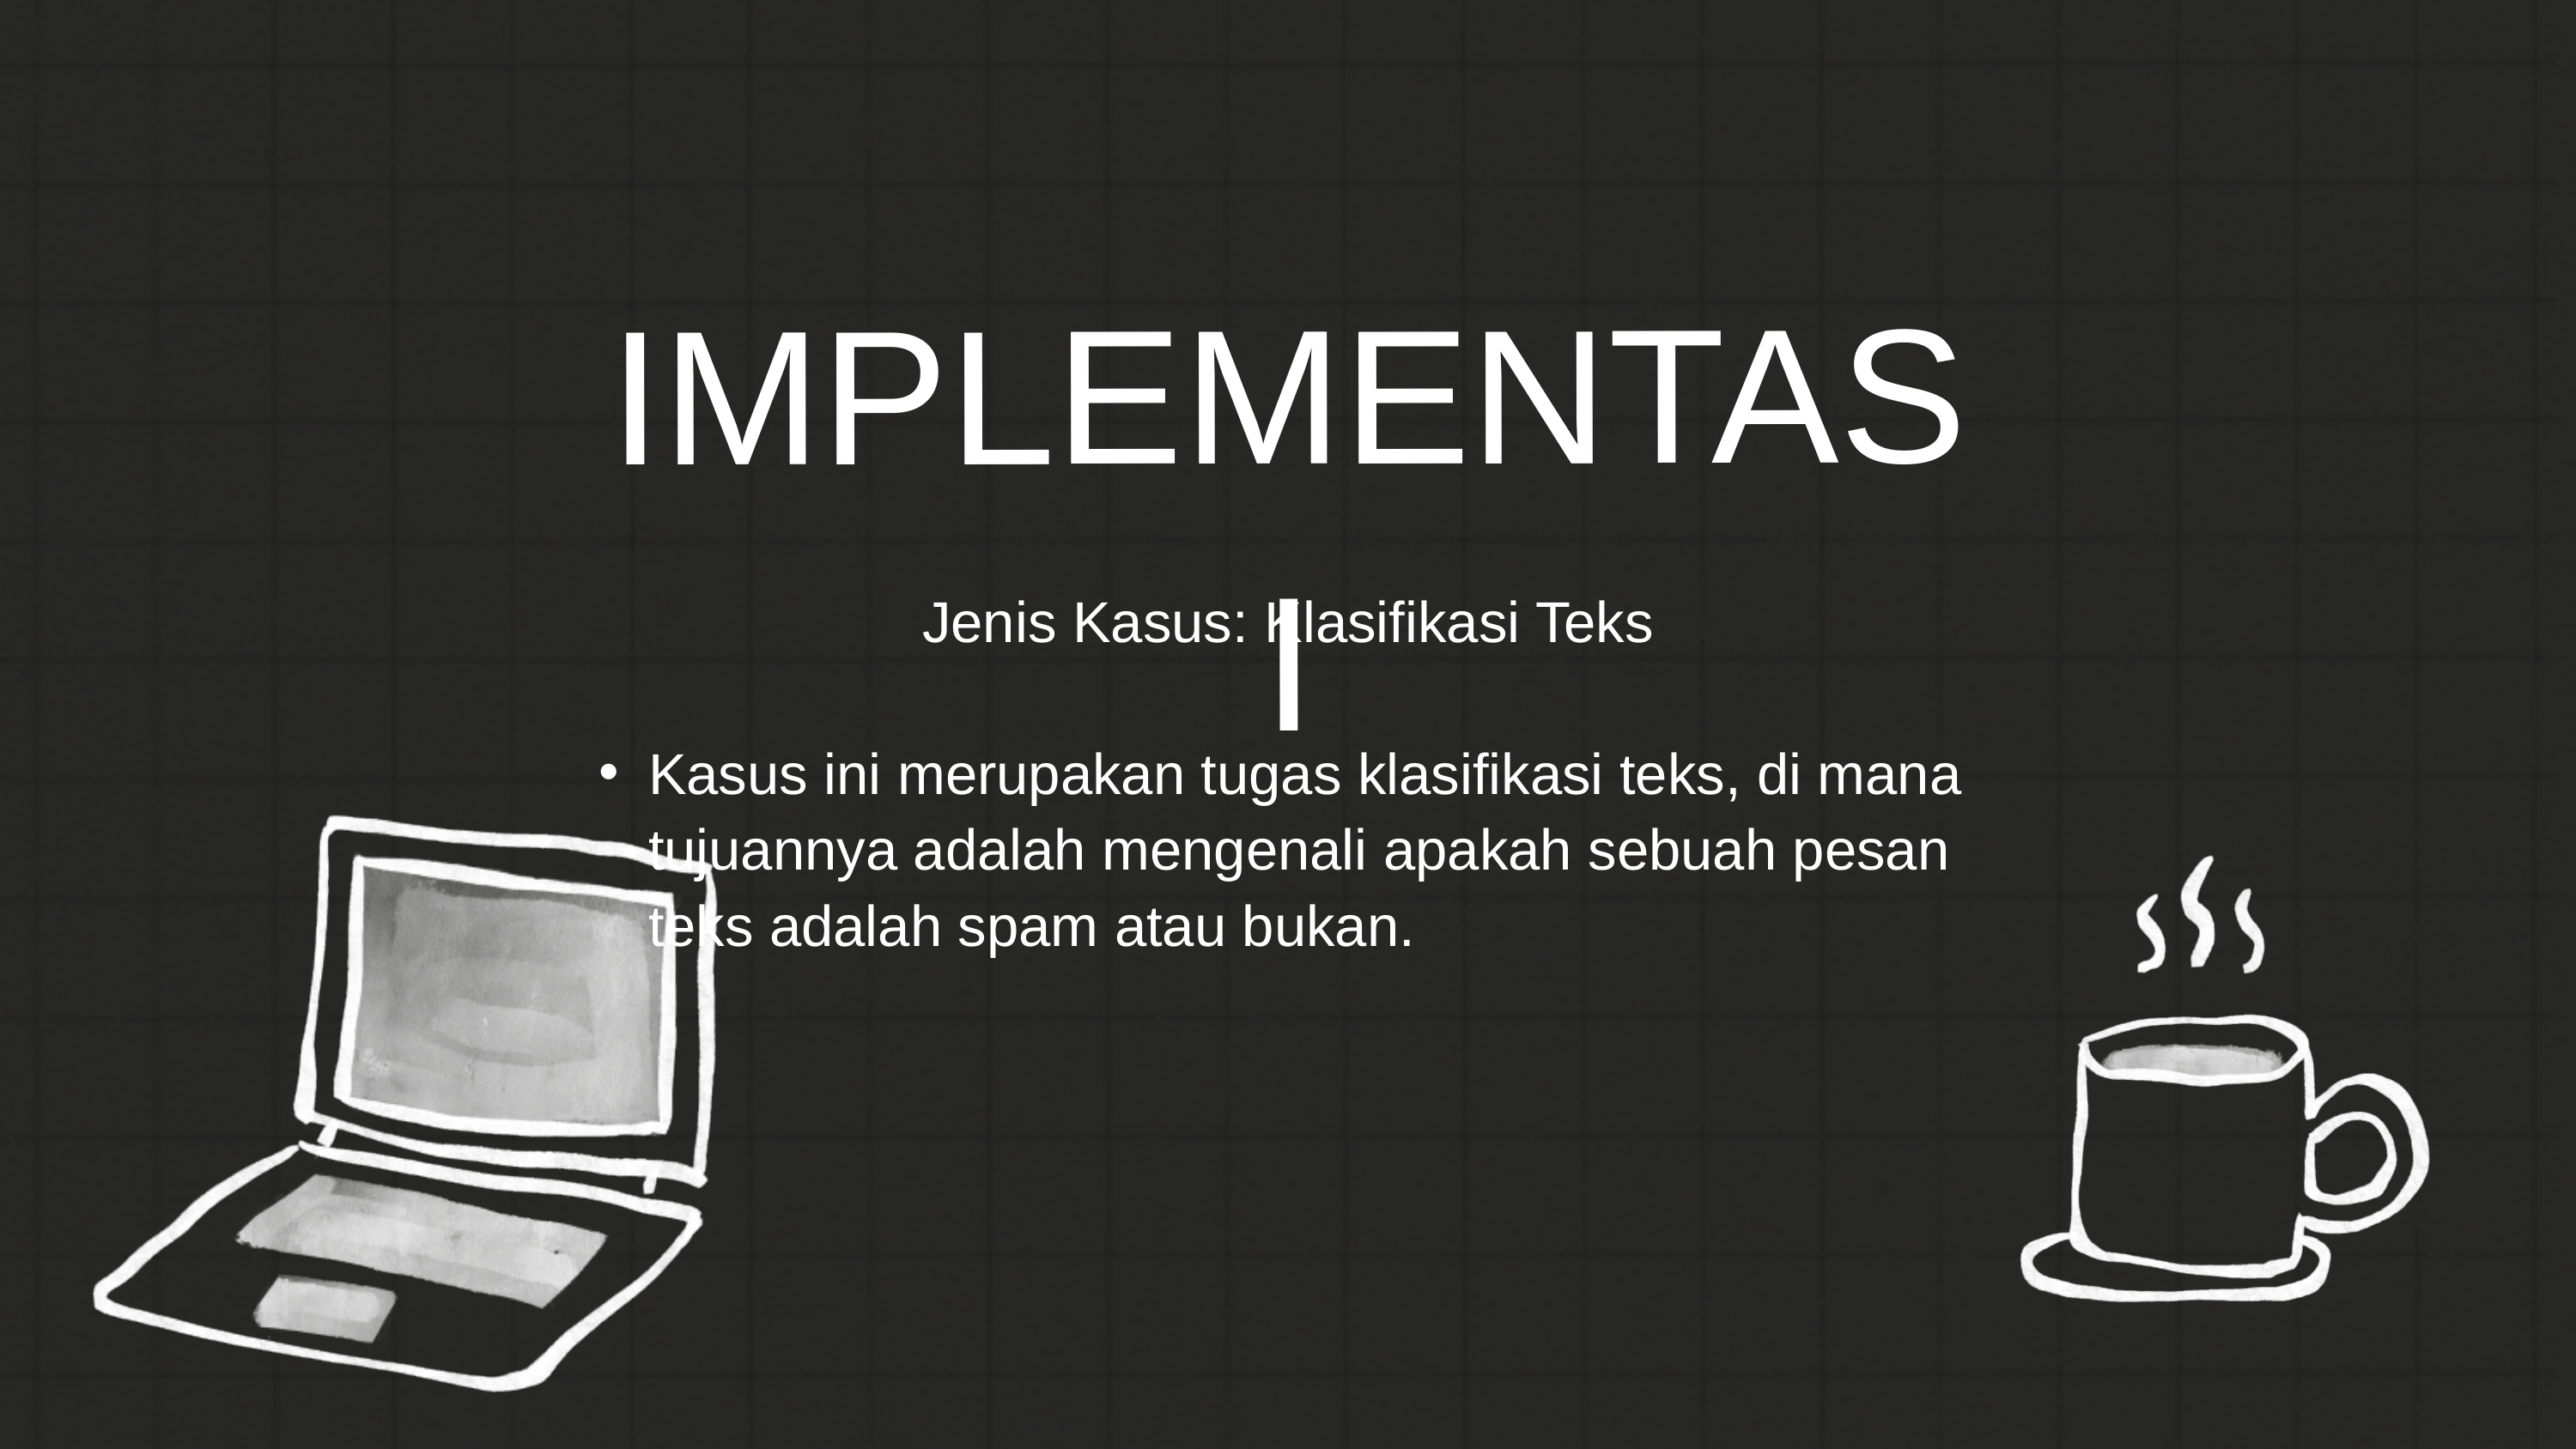

IMPLEMENTASI
Jenis Kasus: Klasifikasi Teks

Kasus ini merupakan tugas klasifikasi teks, di mana tujuannya adalah mengenali apakah sebuah pesan teks adalah spam atau bukan.